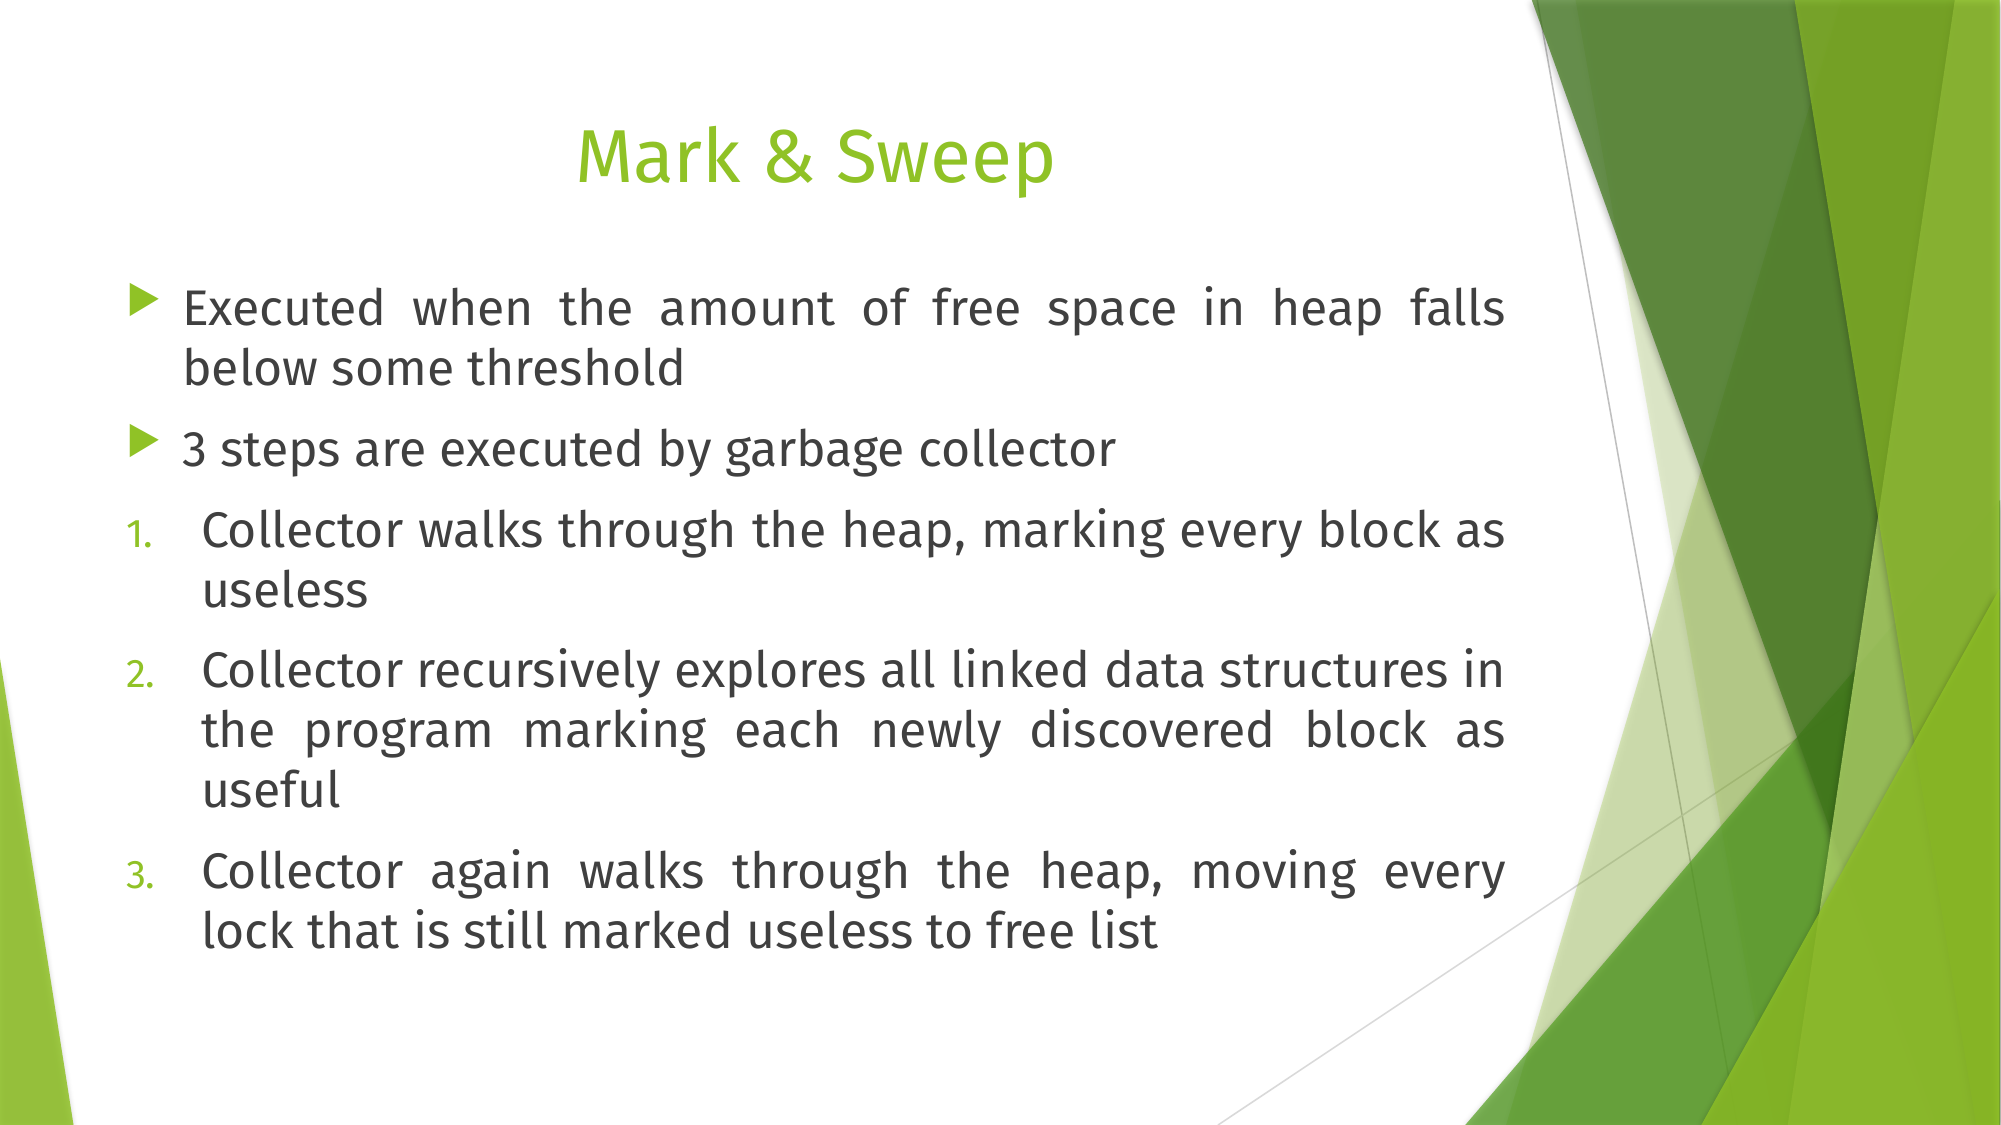

# Mark & Sweep
Executed when the amount of free space in heap falls below some threshold
3 steps are executed by garbage collector
Collector walks through the heap, marking every block as useless
Collector recursively explores all linked data structures in the program marking each newly discovered block as useful
Collector again walks through the heap, moving every lock that is still marked useless to free list